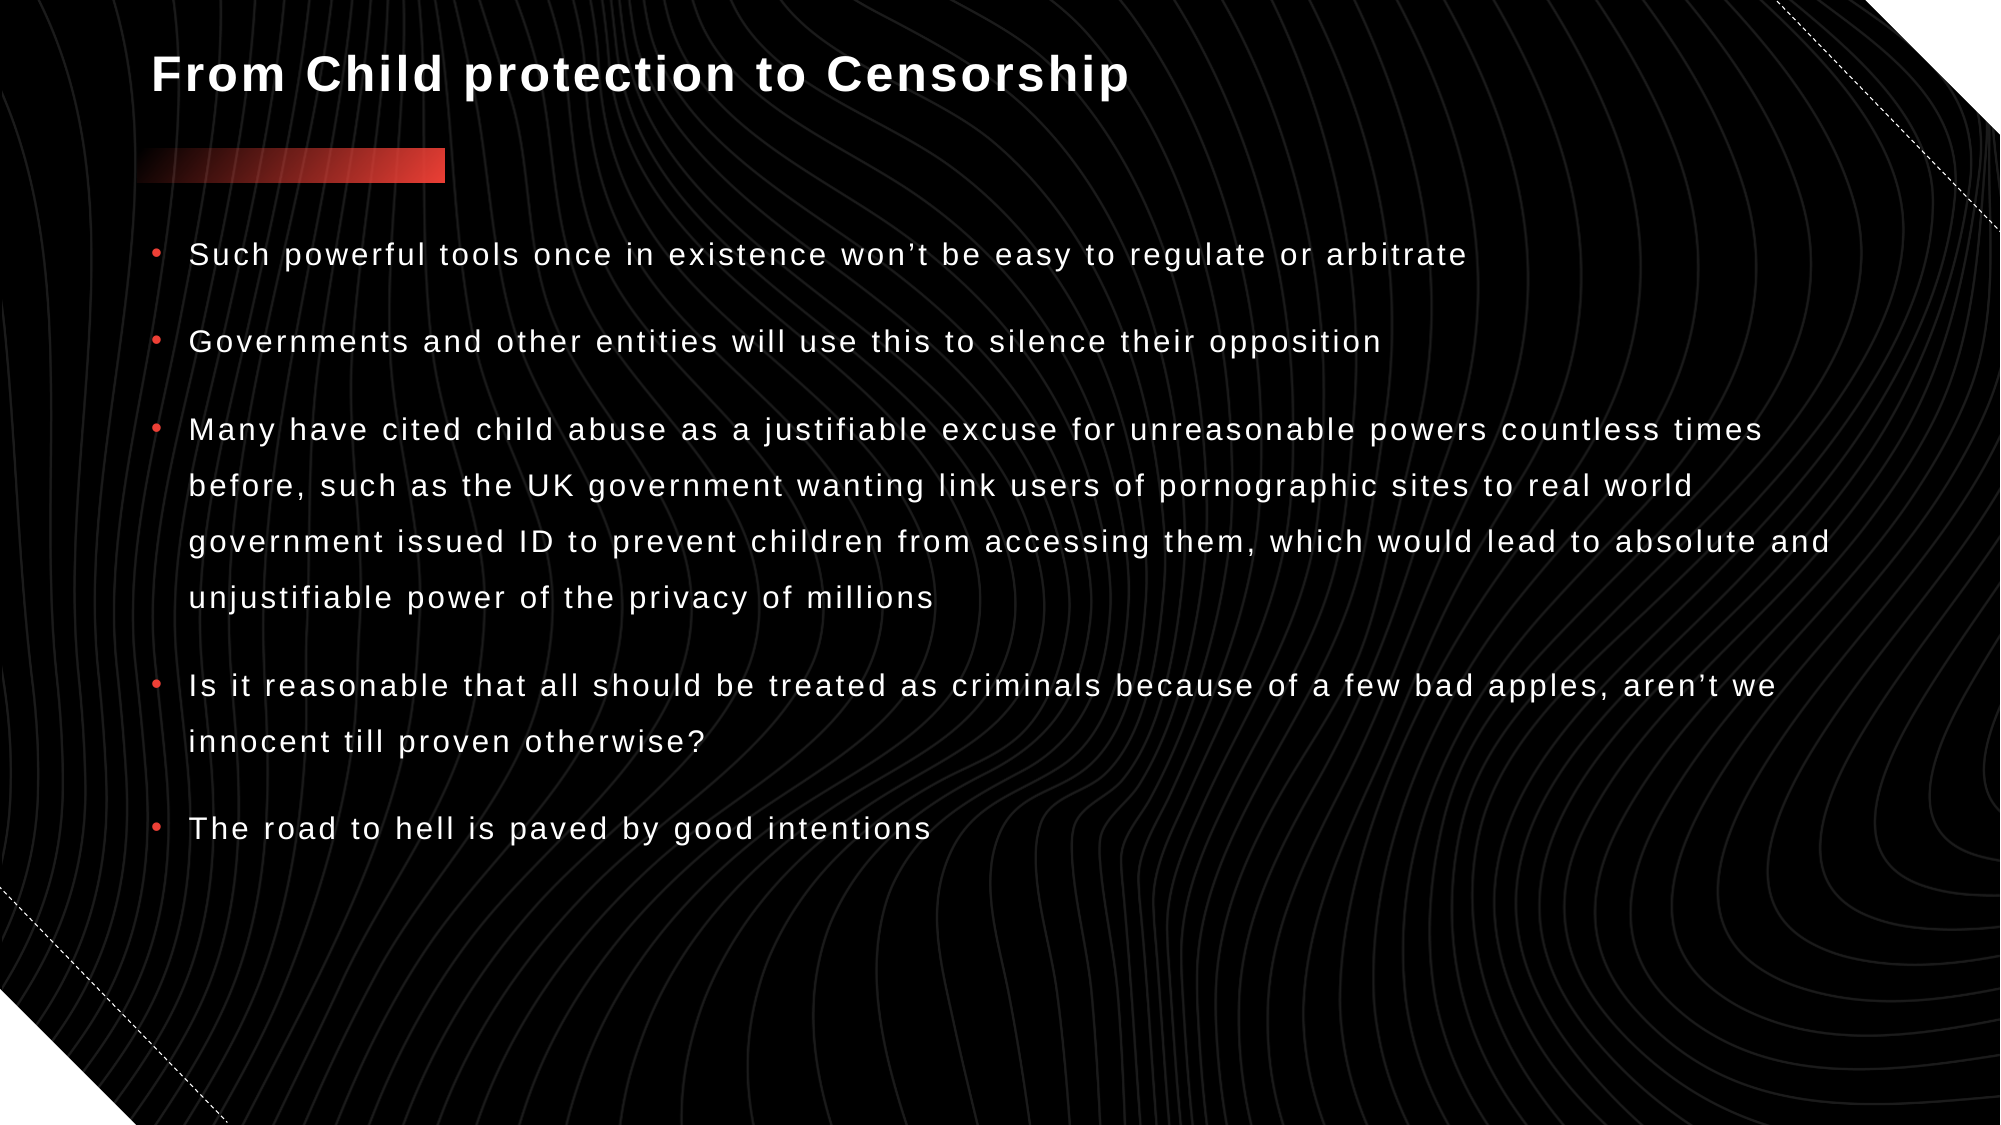

# From Child protection to Censorship
Such powerful tools once in existence won’t be easy to regulate or arbitrate
Governments and other entities will use this to silence their opposition
Many have cited child abuse as a justifiable excuse for unreasonable powers countless times before, such as the UK government wanting link users of pornographic sites to real world government issued ID to prevent children from accessing them, which would lead to absolute and unjustifiable power of the privacy of millions
Is it reasonable that all should be treated as criminals because of a few bad apples, aren’t we innocent till proven otherwise?
The road to hell is paved by good intentions